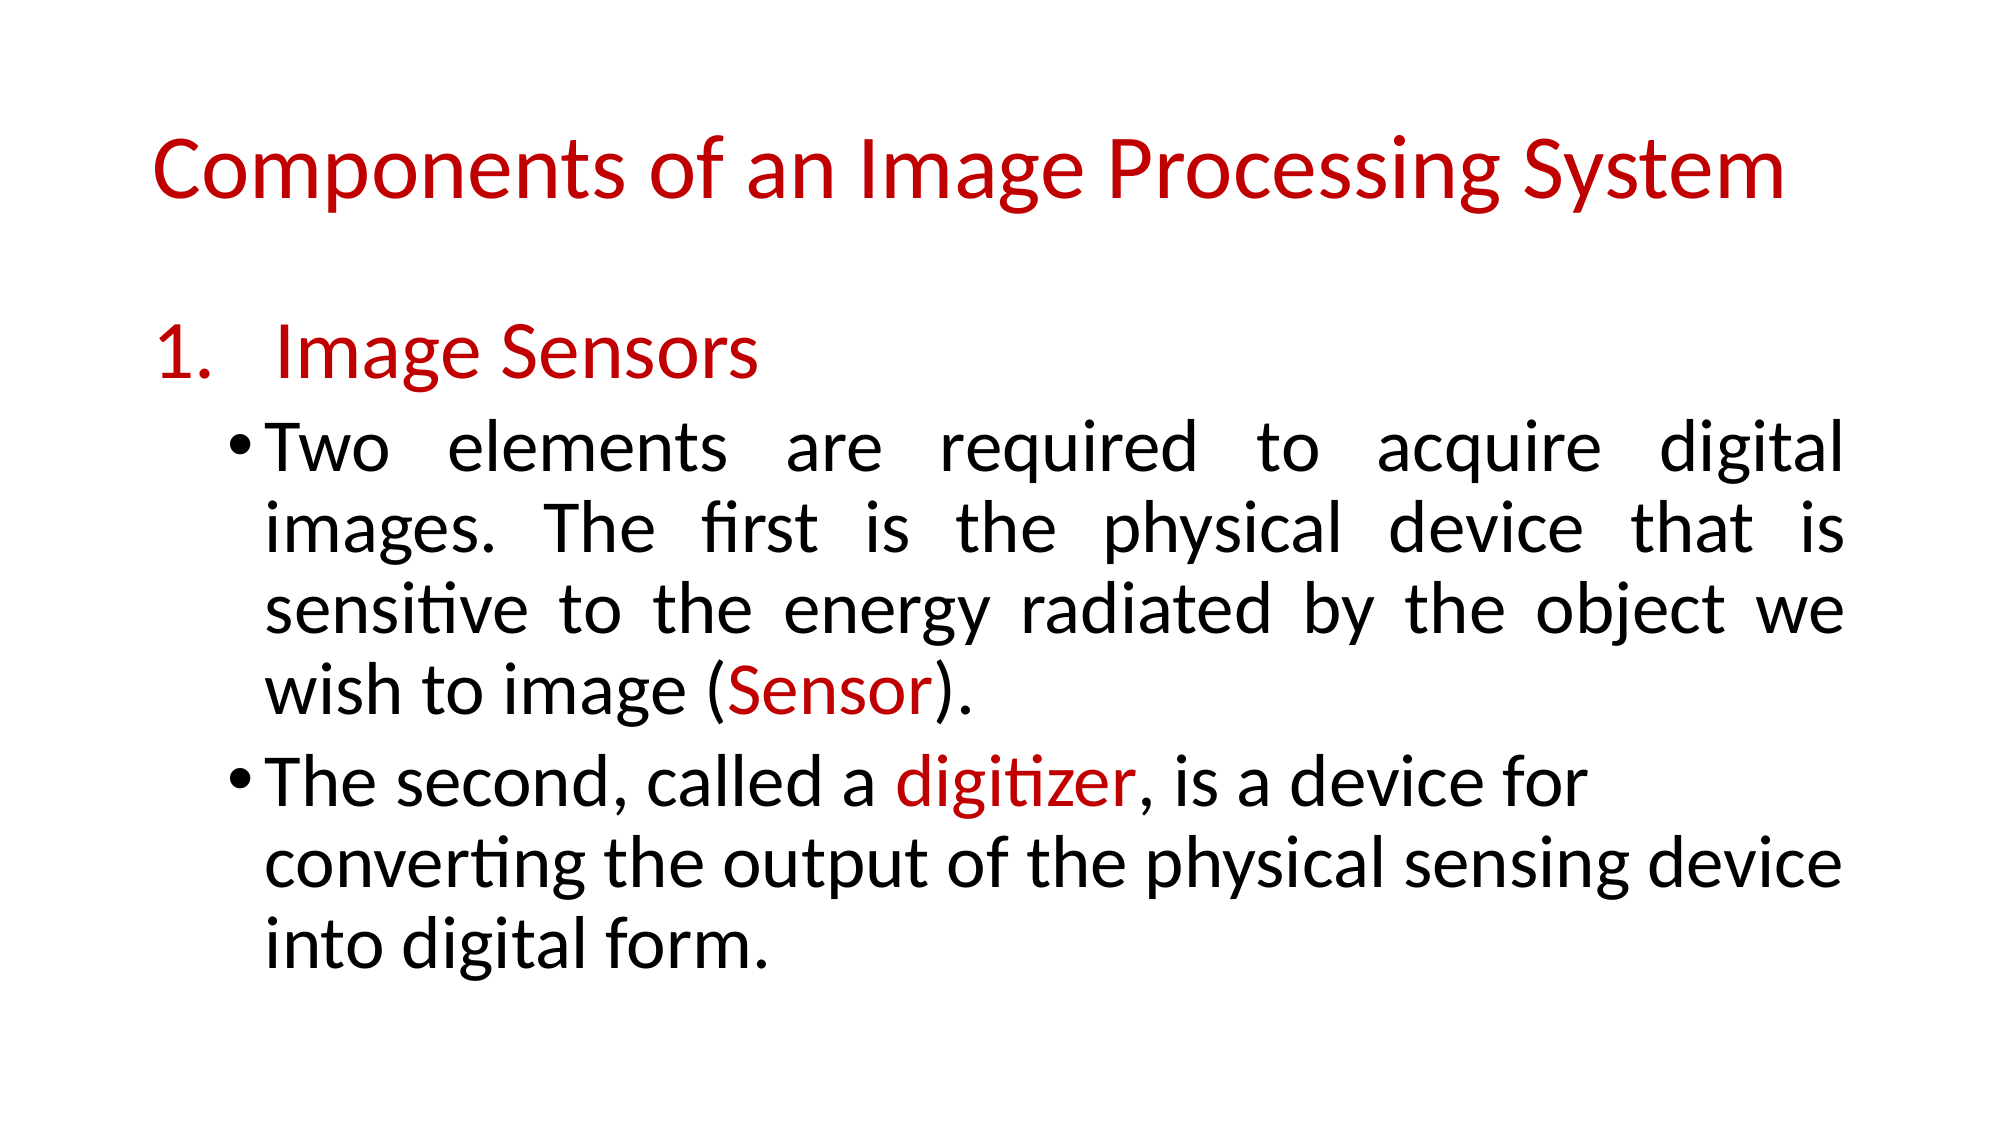

# Components of an Image Processing System
Image Sensors
Two elements are required to acquire digital images. The first is the physical device that is sensitive to the energy radiated by the object we wish to image (Sensor).
The second, called a digitizer, is a device for converting the output of the physical sensing device into digital form.